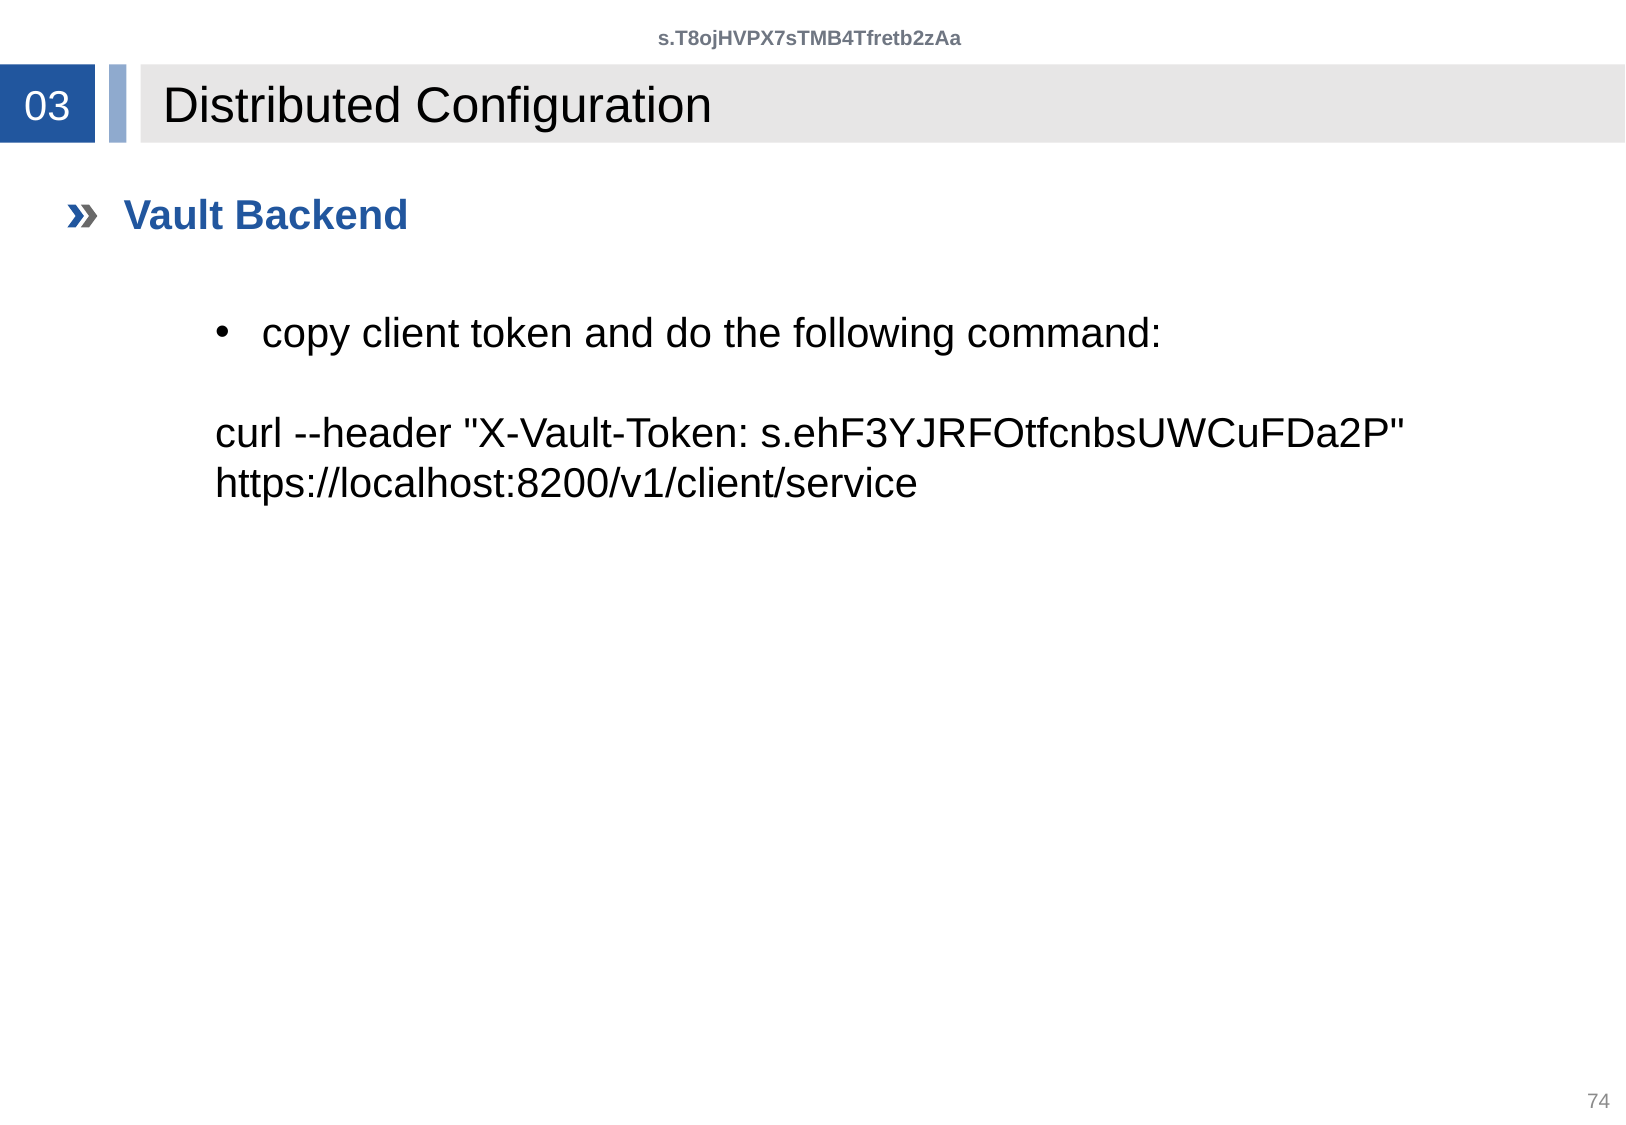

s.T8ojHVPX7sTMB4Tfretb2zAa
# Distributed Configuration
03
Vault Backend

copy client token and do the following command:

curl --header "X-Vault-Token: s.ehF3YJRFOtfcnbsUWCuFDa2P" https://localhost:8200/v1/client/service
74